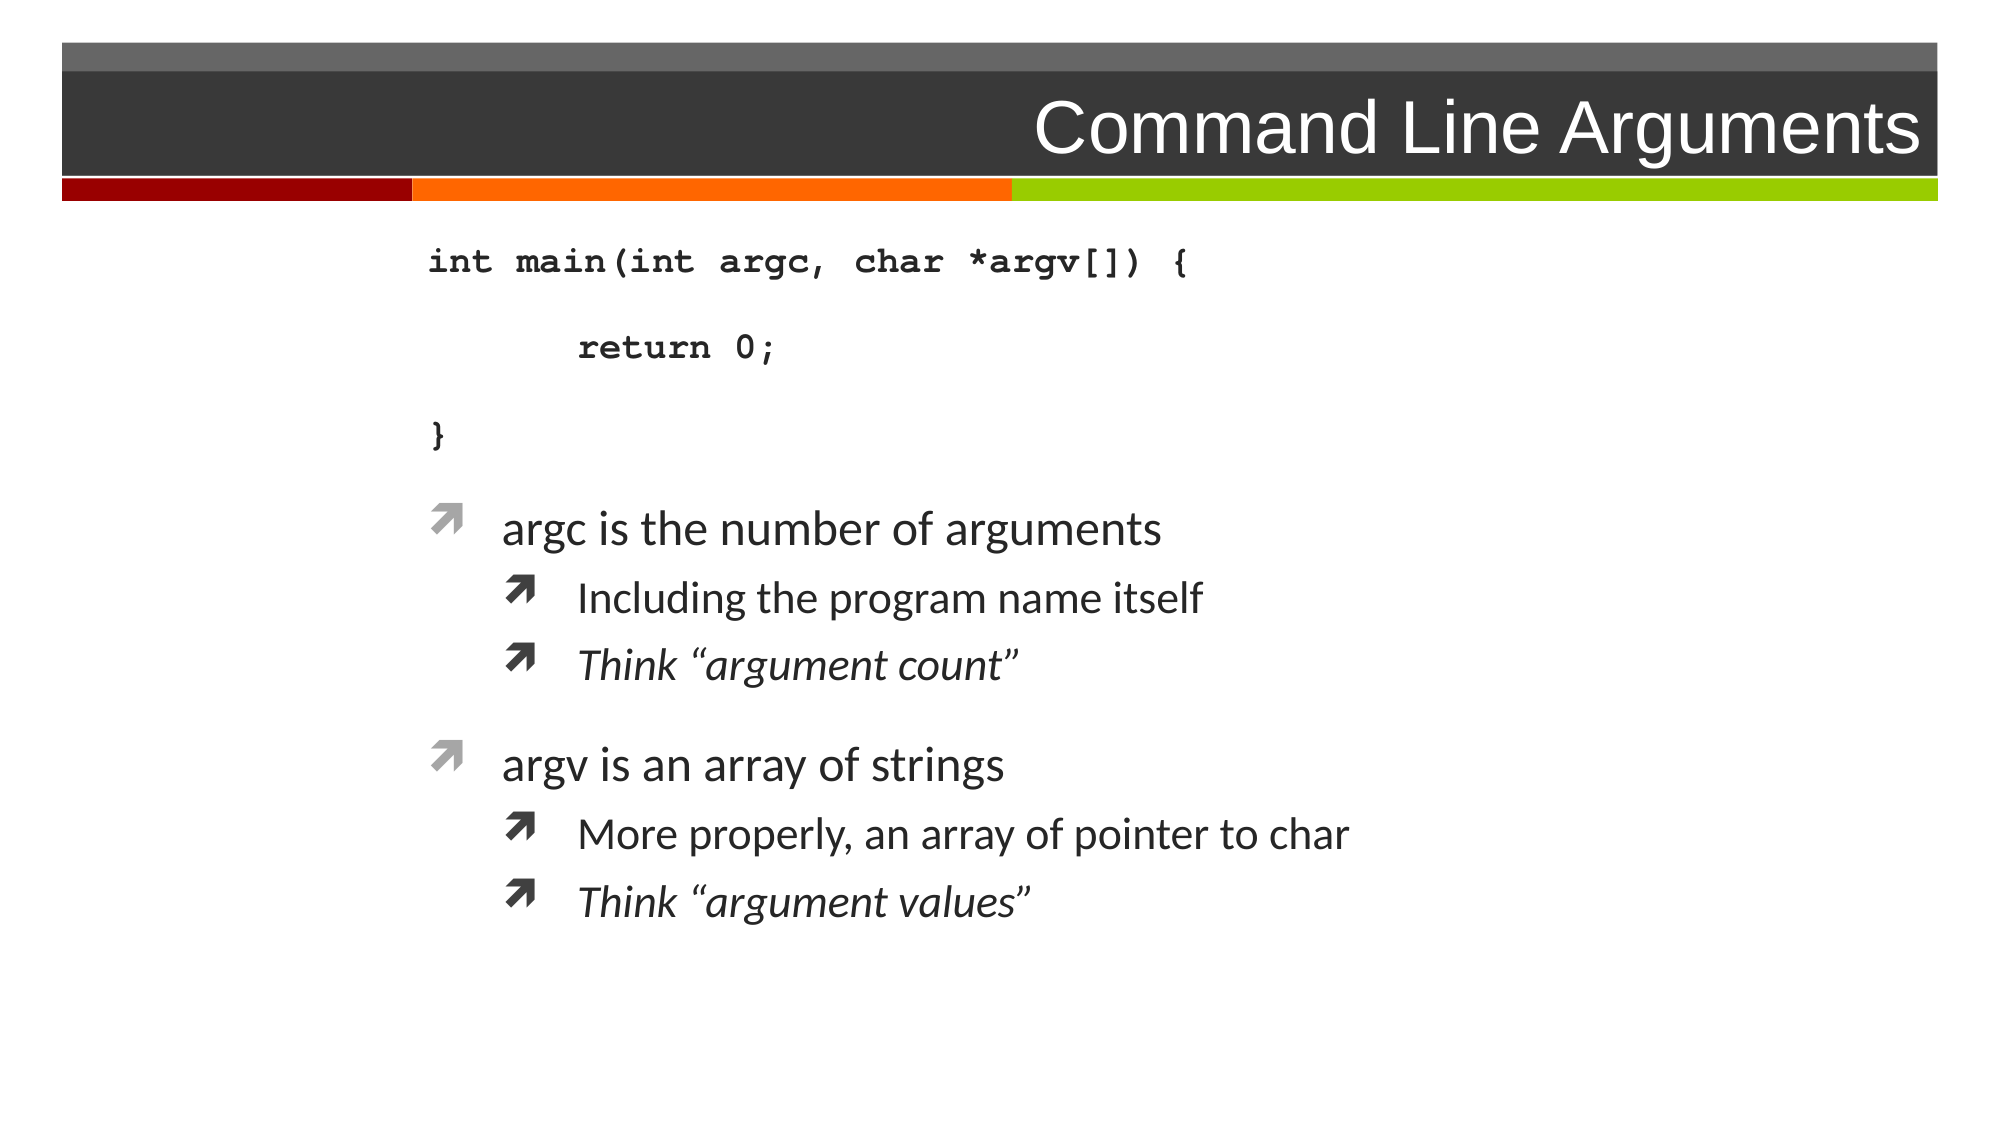

# Command Line Arguments
int main(int argc, char *argv[]) {
	return 0;
}
argc is the number of arguments
Including the program name itself
Think “argument count”
argv is an array of strings
More properly, an array of pointer to char
Think “argument values”